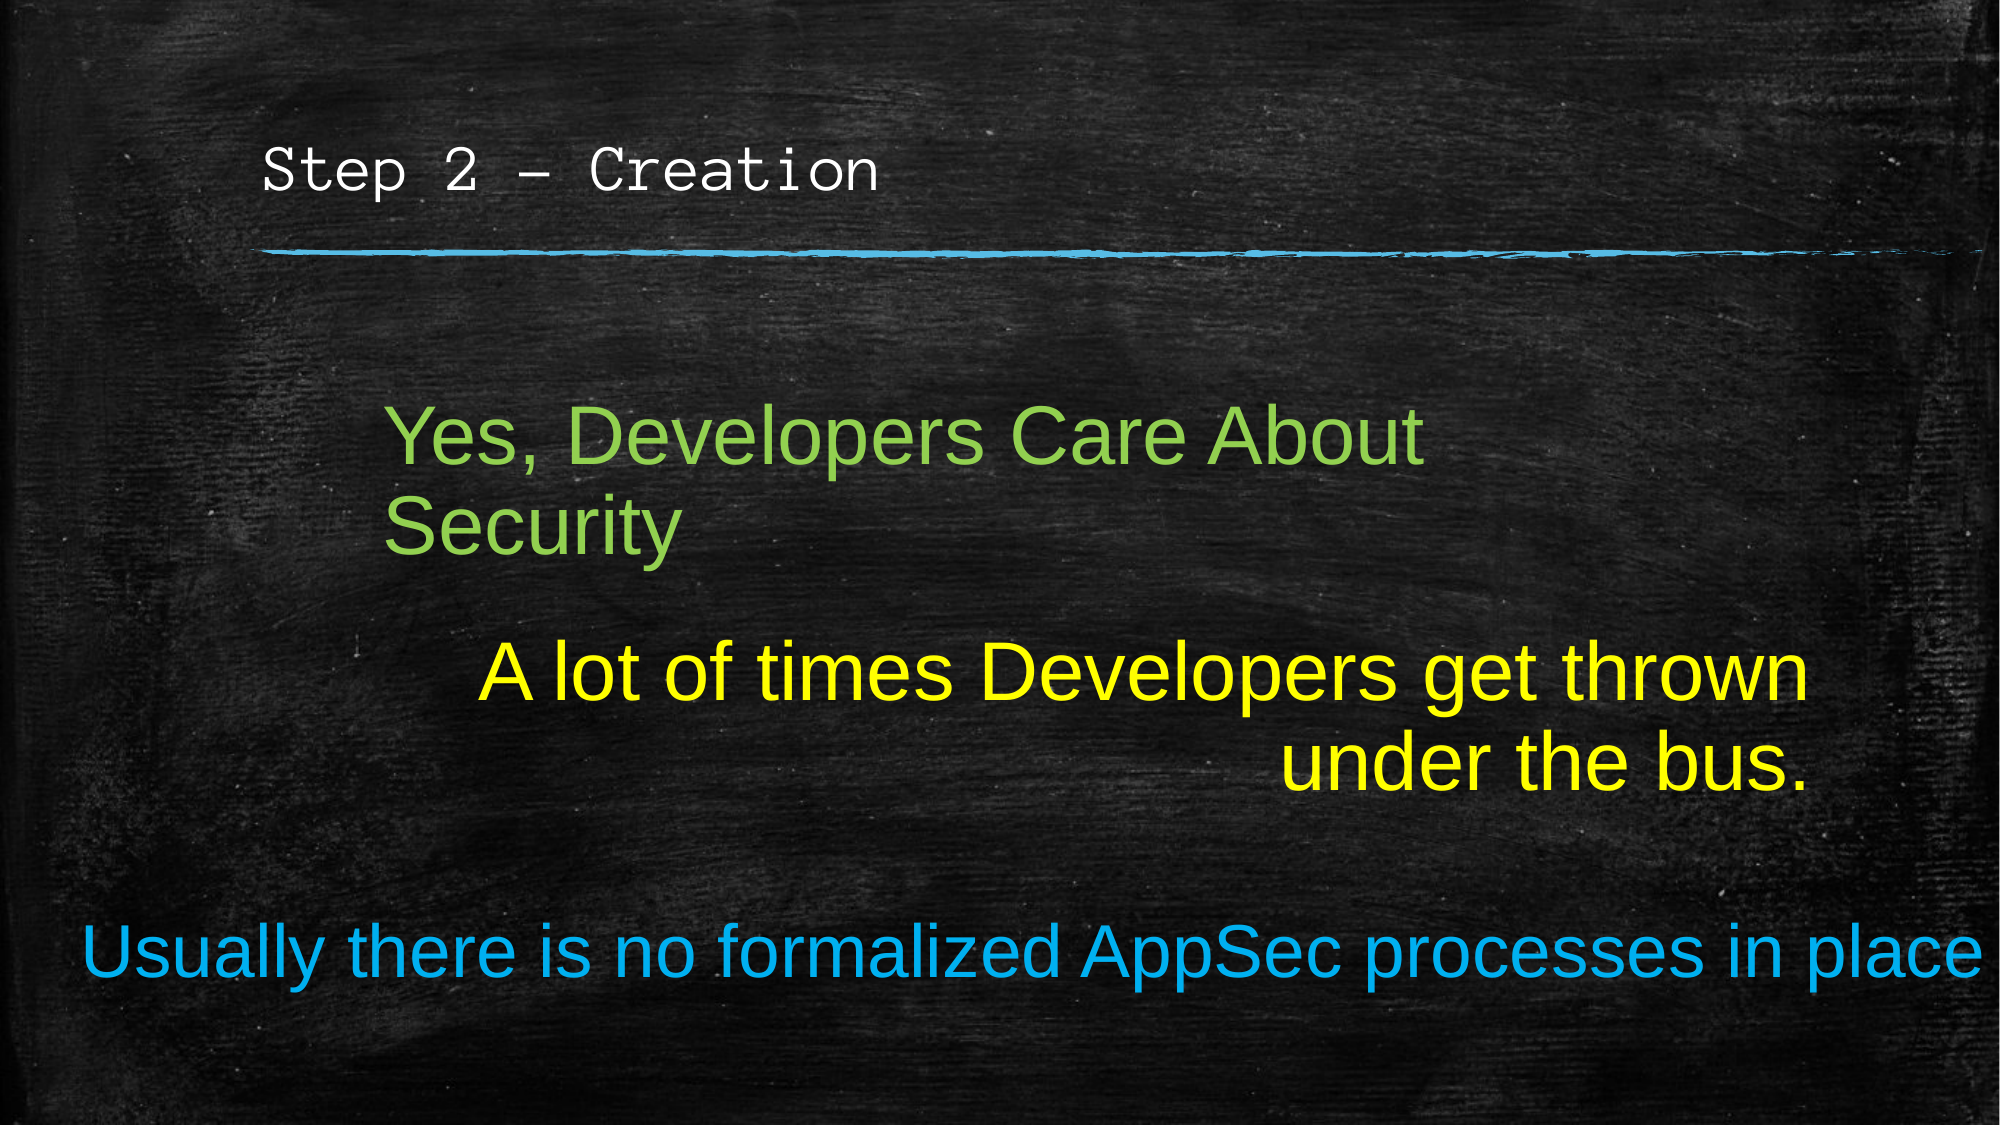

# Step 2 - Creation
Yes, Developers Care About Security
A lot of times Developers get thrown under the bus.
Usually there is no formalized AppSec processes in place